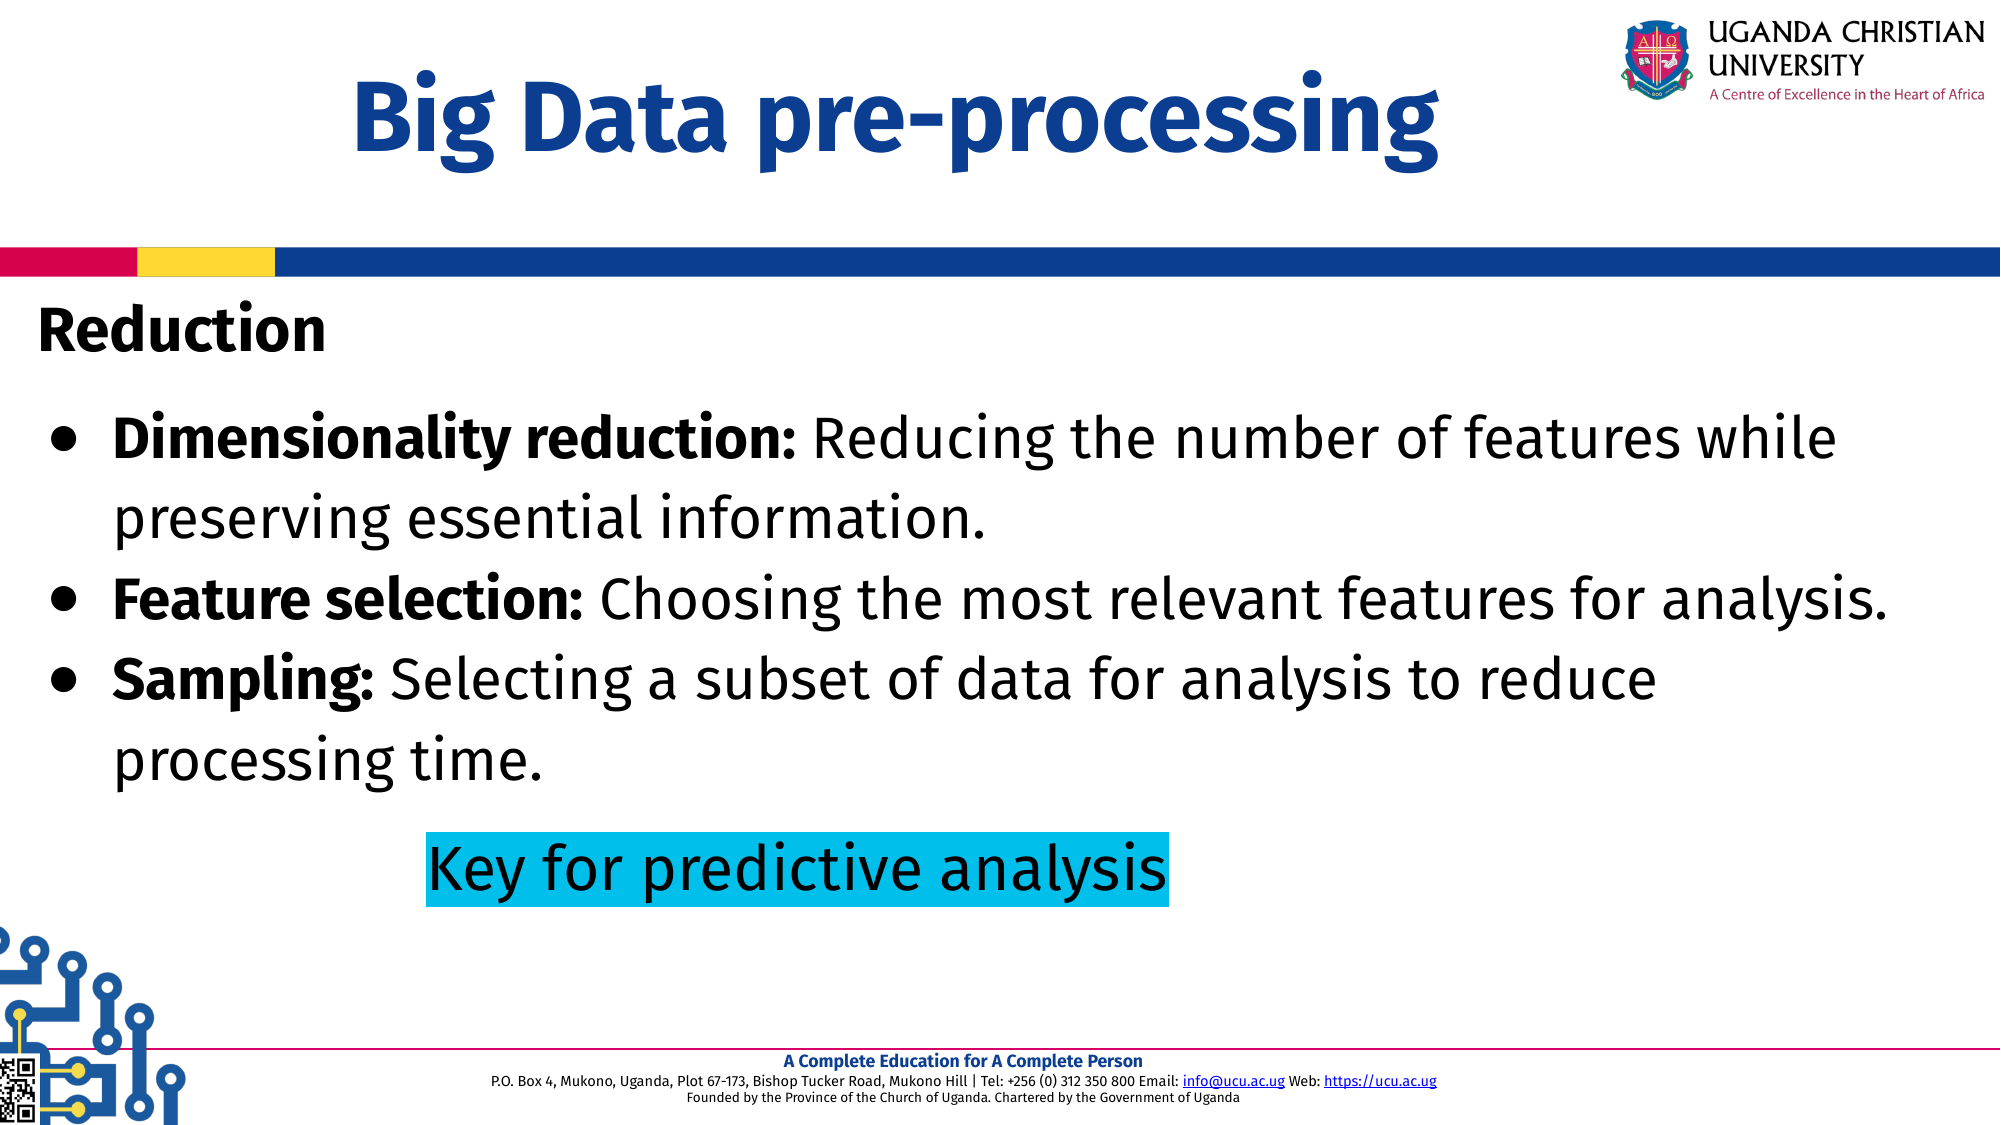

Big Data pre-processing

Reduction
Dimensionality reduction: Reducing the number of features while preserving essential information.
Feature selection: Choosing the most relevant features for analysis.
Sampling: Selecting a subset of data for analysis to reduce processing time.
                   Key for predictive analysis